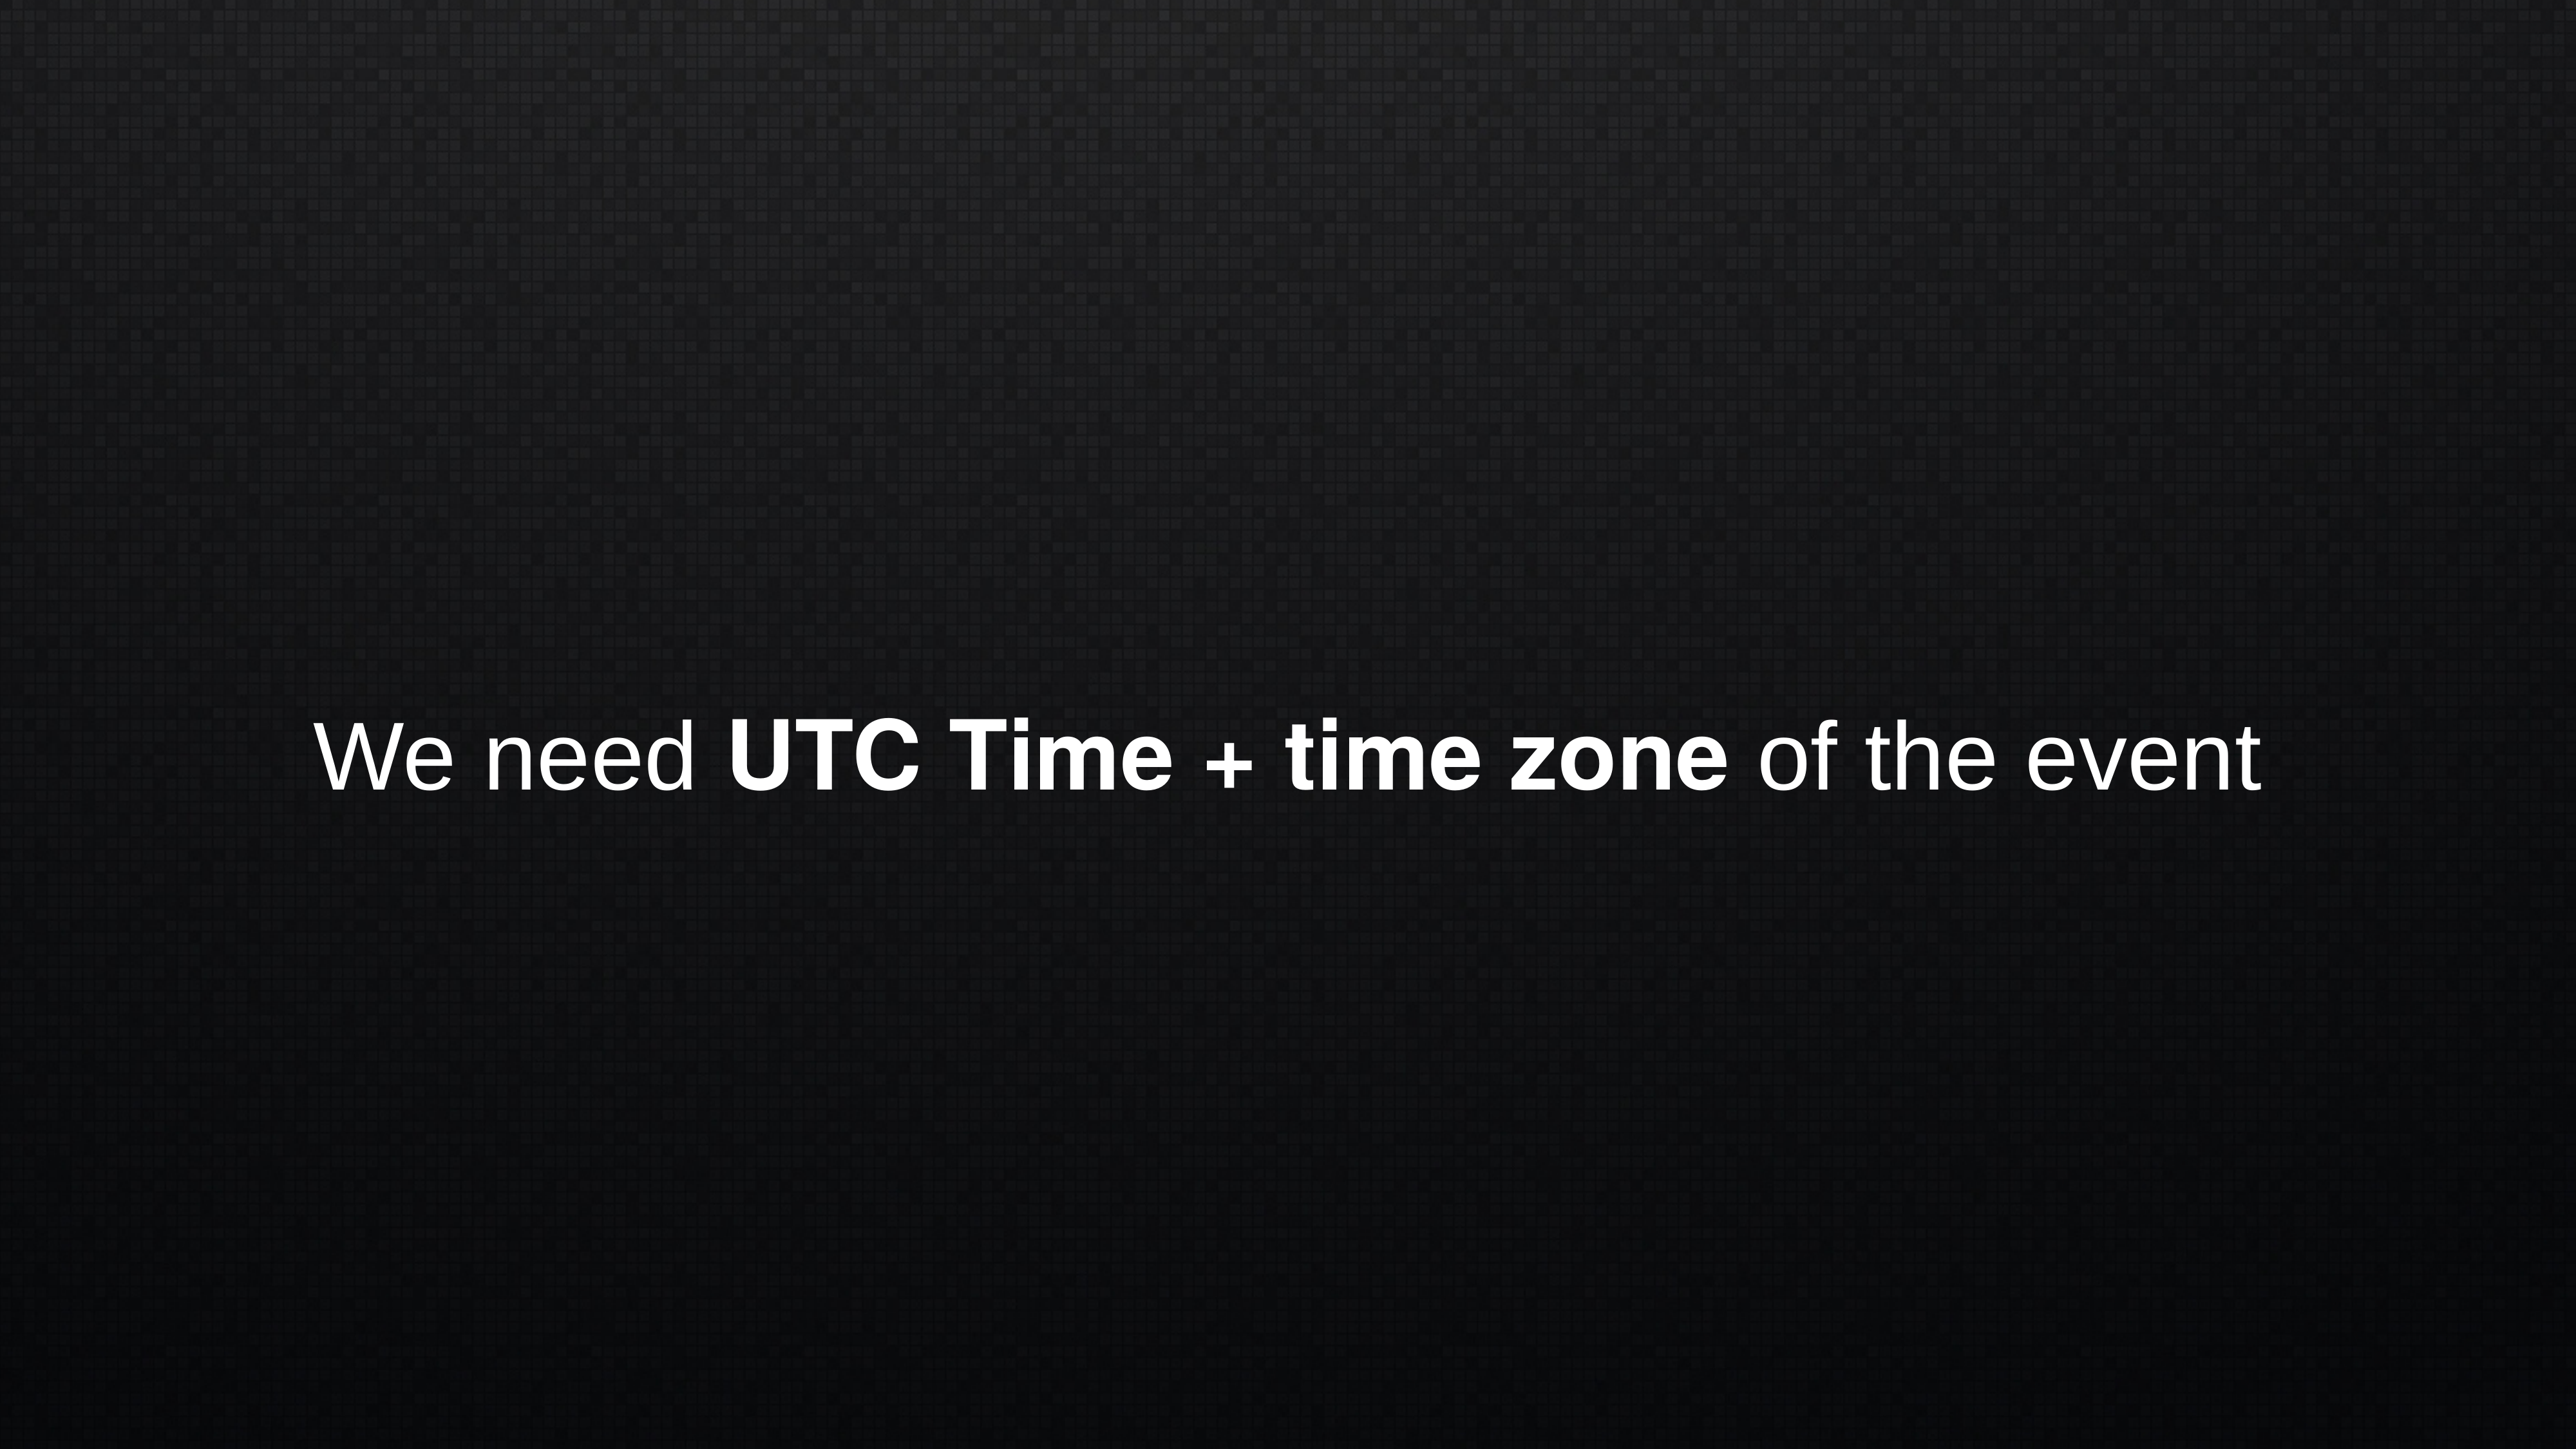

We need UTC Time + time zone of the event